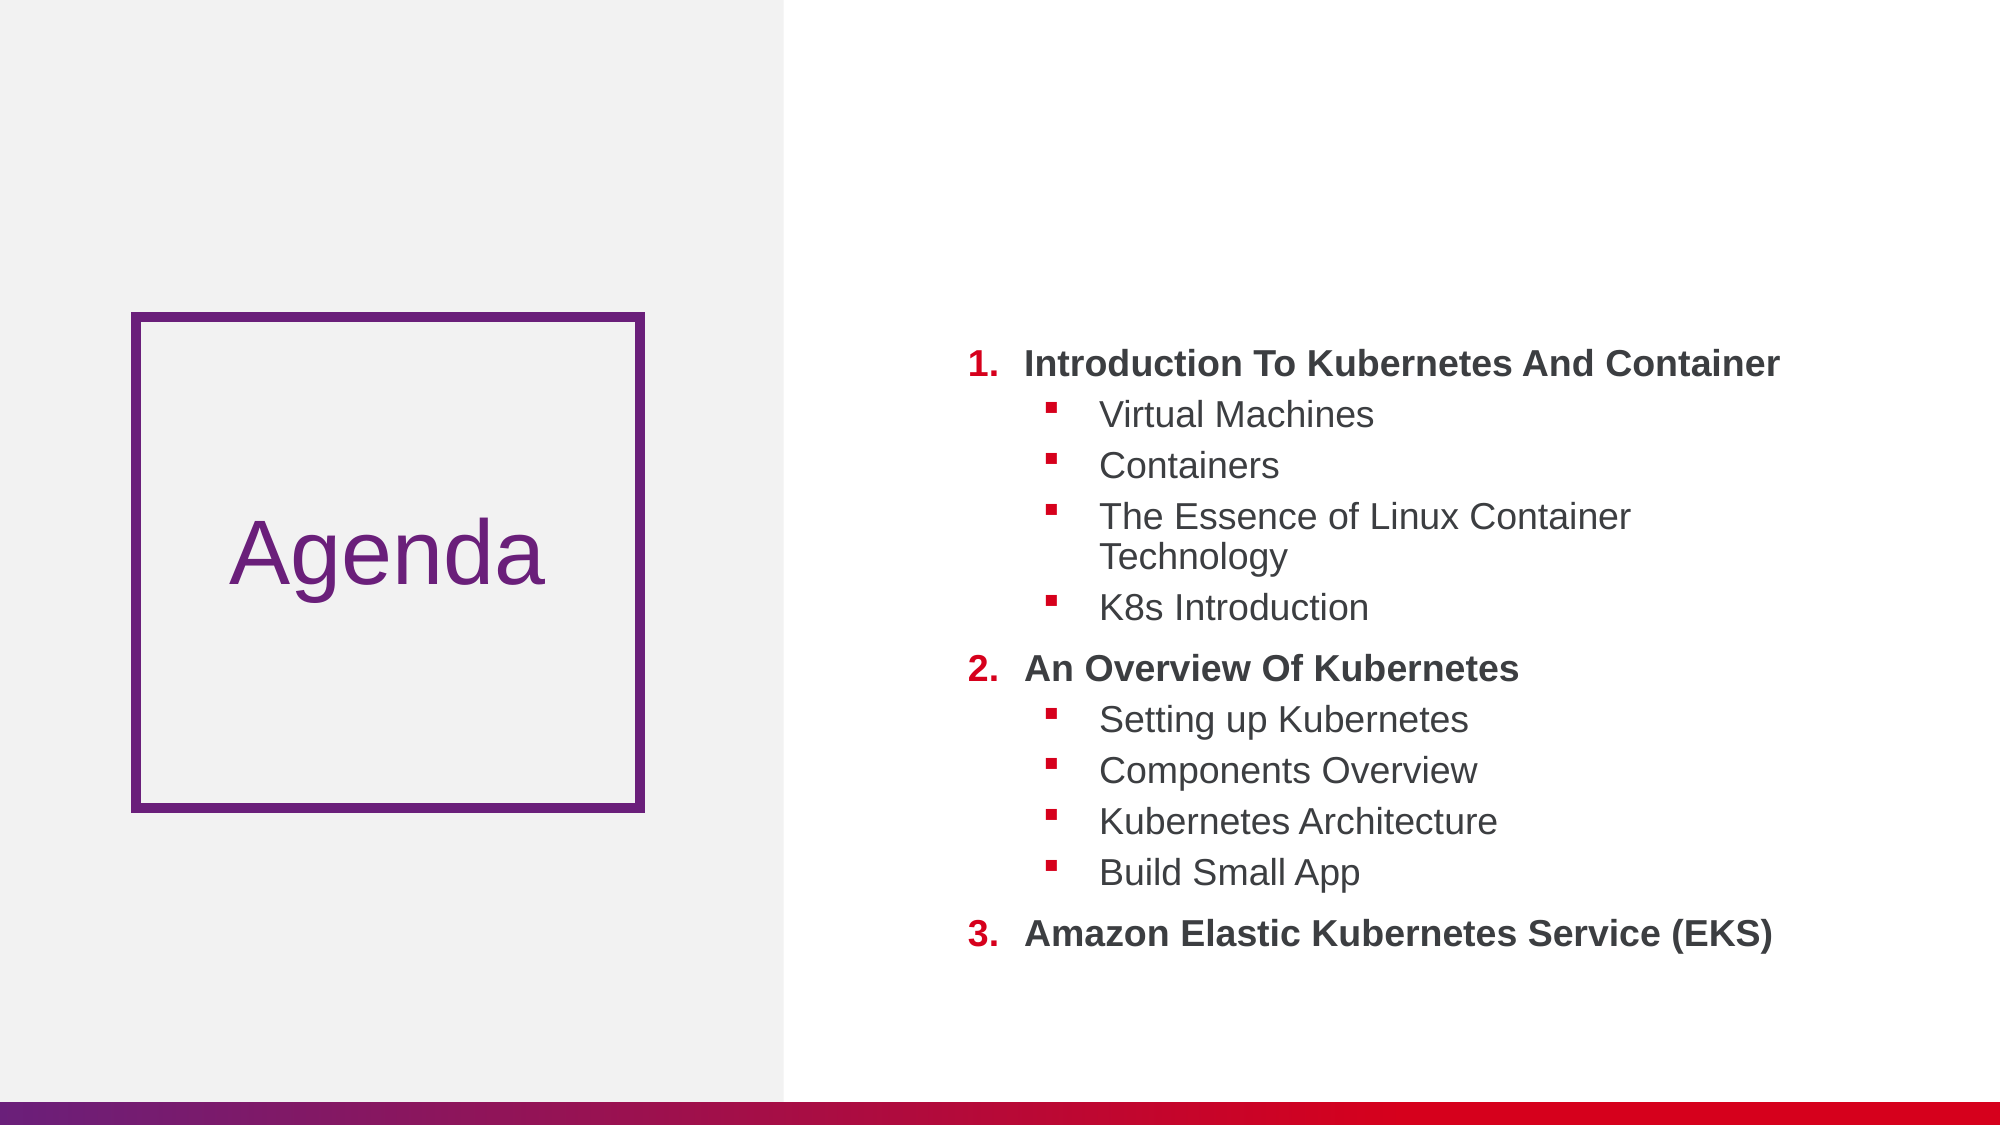

Introduction To Kubernetes And Container
Virtual Machines
Containers
The Essence of Linux Container Technology
K8s Introduction
An Overview Of Kubernetes
Setting up Kubernetes
Components Overview
Kubernetes Architecture
Build Small App
Amazon Elastic Kubernetes Service (EKS)